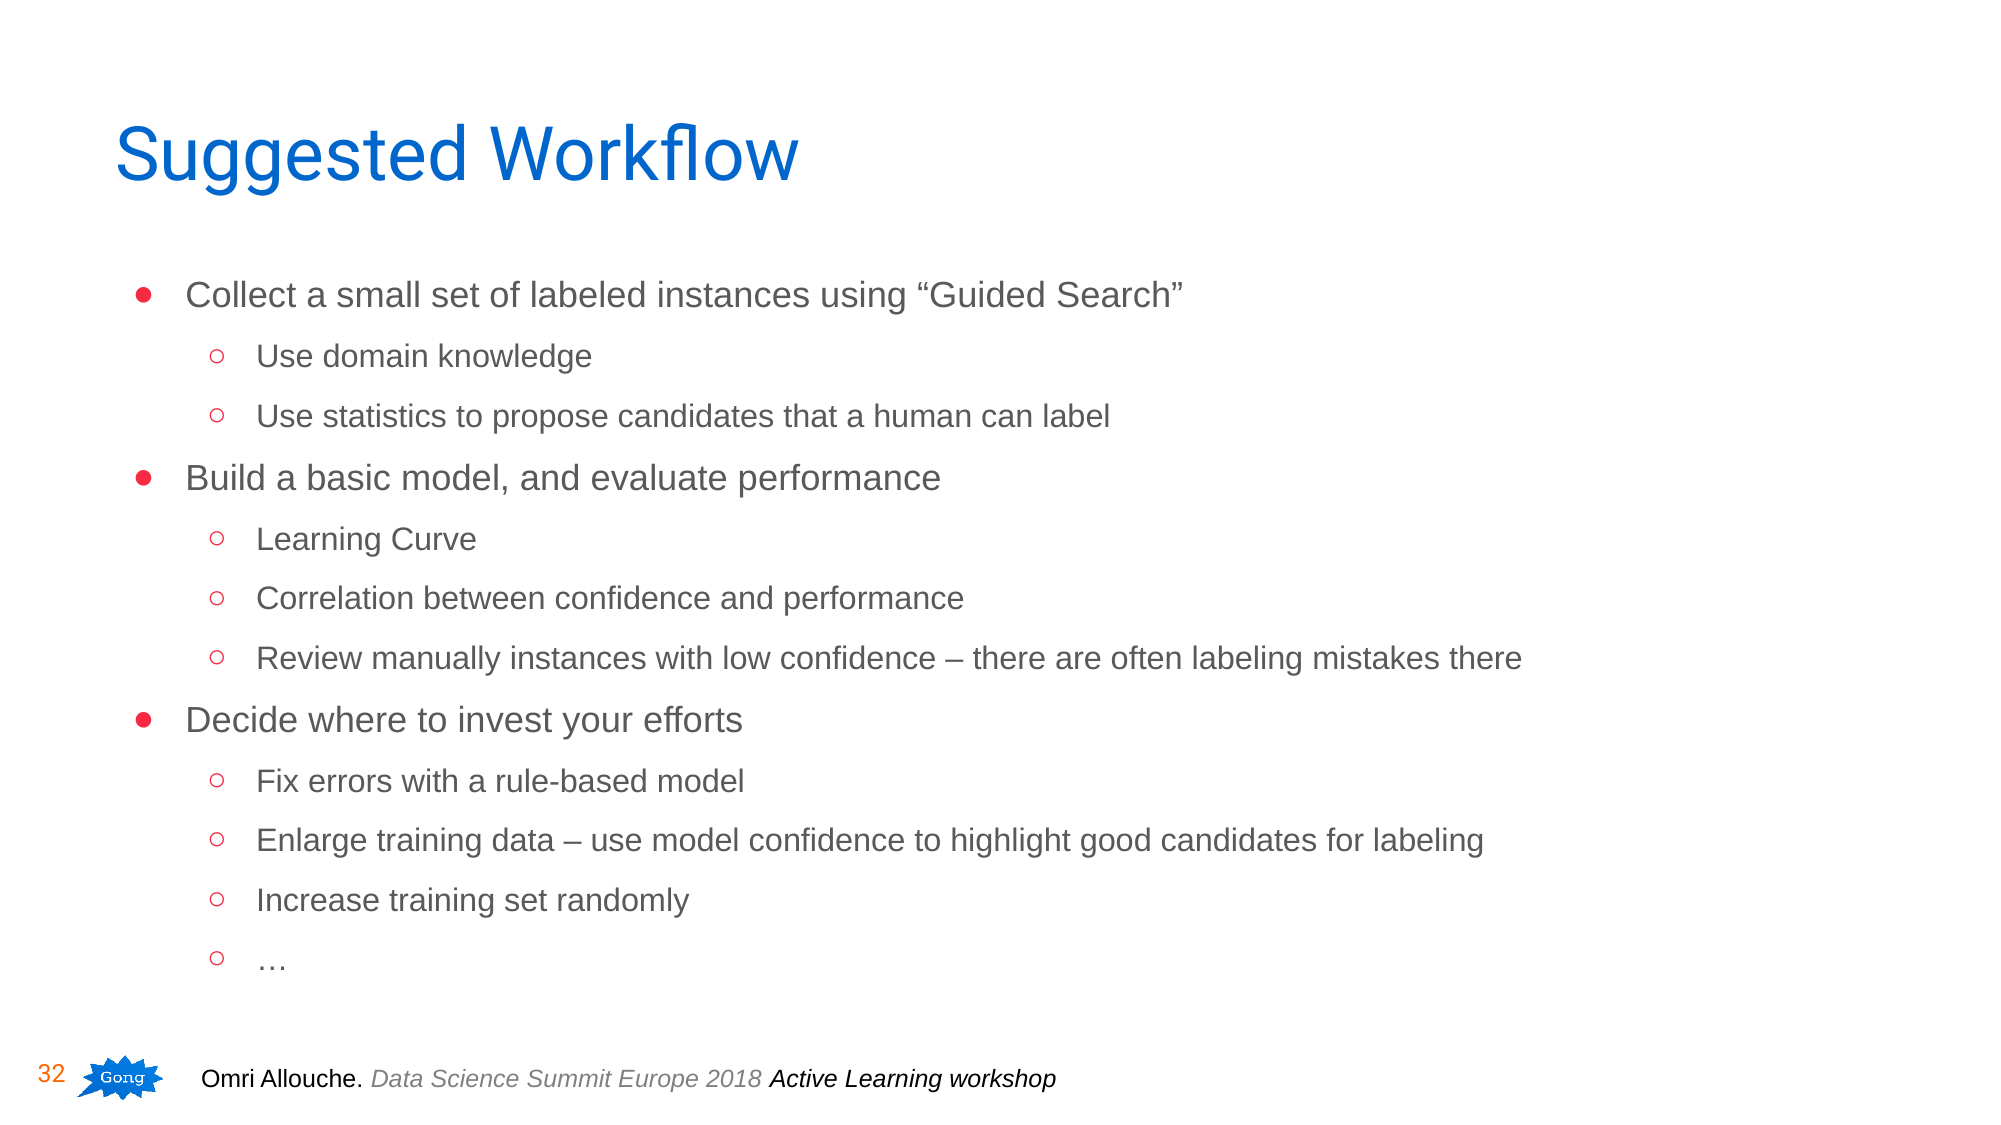

# Suggested Workflow
Collect a small set of labeled instances using “Guided Search”
Use domain knowledge
Use statistics to propose candidates that a human can label
Build a basic model, and evaluate performance
Learning Curve
Correlation between confidence and performance
Review manually instances with low confidence – there are often labeling mistakes there
Decide where to invest your efforts
Fix errors with a rule-based model
Enlarge training data – use model confidence to highlight good candidates for labeling
Increase training set randomly
…